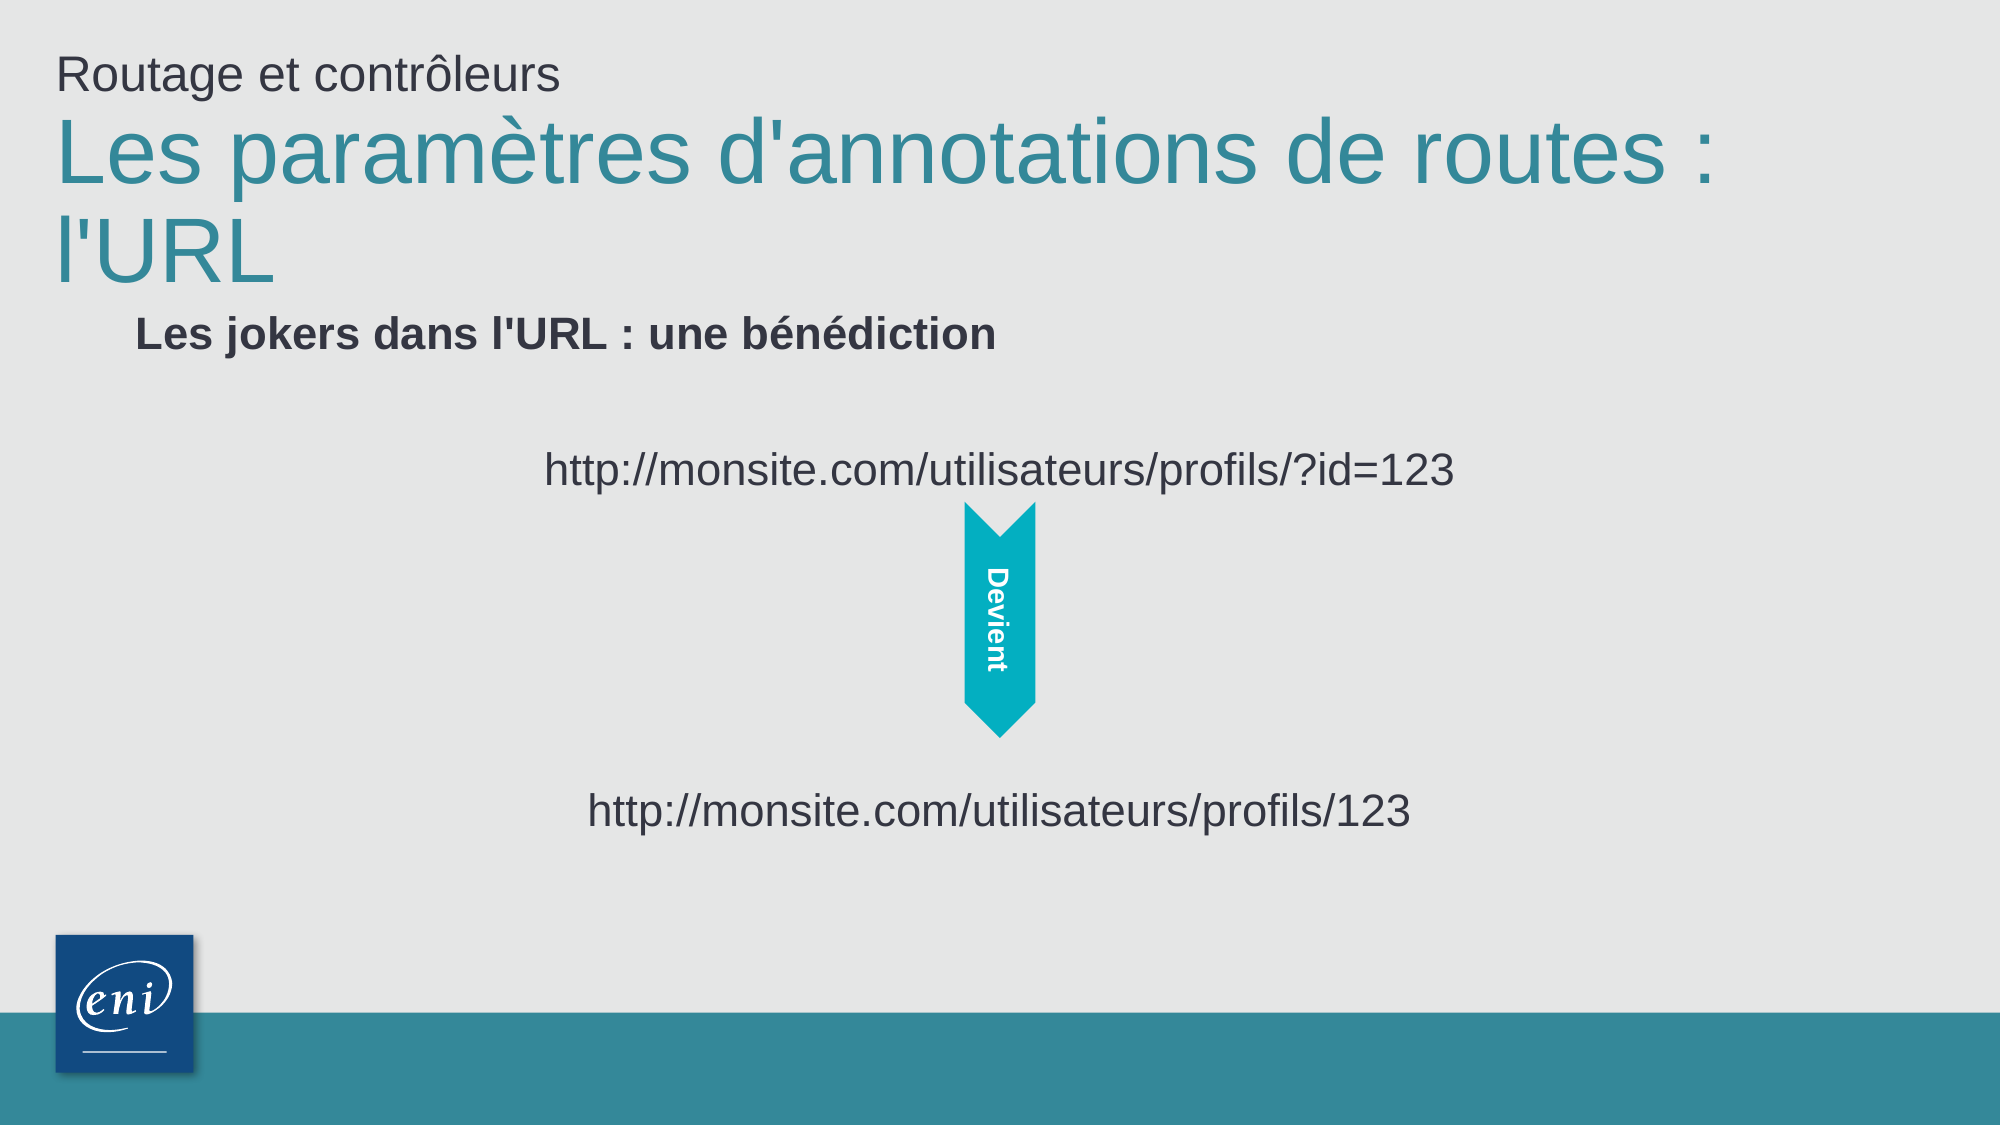

Routage et contrôleurs
# Les paramètres d'annotations de routes : l'URL
Les jokers dans l'URL : une bénédiction

http://monsite.com/utilisateurs/profils/?id=123

http://monsite.com/utilisateurs/profils/123

Devient